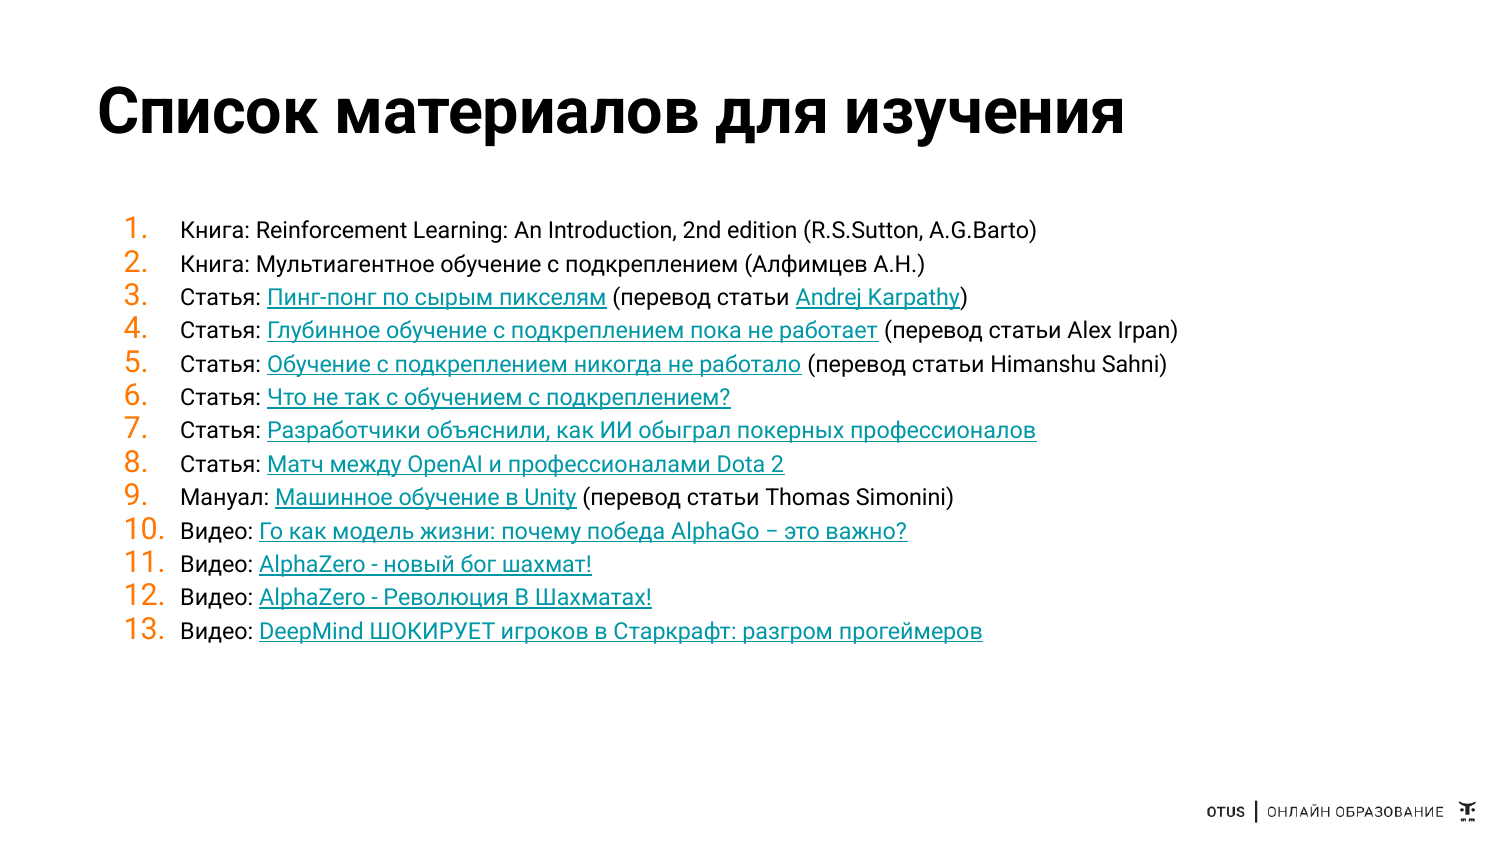

# Список материалов для изучения
Книга: Reinforcement Learning: An Introduction, 2nd edition (R.S.Sutton, A.G.Barto)
Книга: Мультиагентное обучение с подкреплением (Алфимцев А.Н.)
Статья: Пинг-понг по сырым пикселям (перевод статьи Andrej Karpathy)
Статья: Глубинное обучение с подкреплением пока не работает (перевод статьи Alex Irpan)
Статья: Обучение с подкреплением никогда не работало (перевод статьи Himanshu Sahni)
Статья: Что не так с обучением с подкреплением?
Статья: Разработчики объяснили, как ИИ обыграл покерных профессионалов
Статья: Матч между OpenAI и профессионалами Dota 2
Мануал: Машинное обучение в Unity (перевод статьи Thomas Simonini)
Видео: Го как модель жизни: почему победа AlphaGo − это важно?
Видео: AlphaZero - новый бог шахмат!
Видео: AlphaZero - Революция В Шахматах!
Видео: DeepMind ШОКИРУЕТ игроков в Старкрафт: разгром прогеймеров